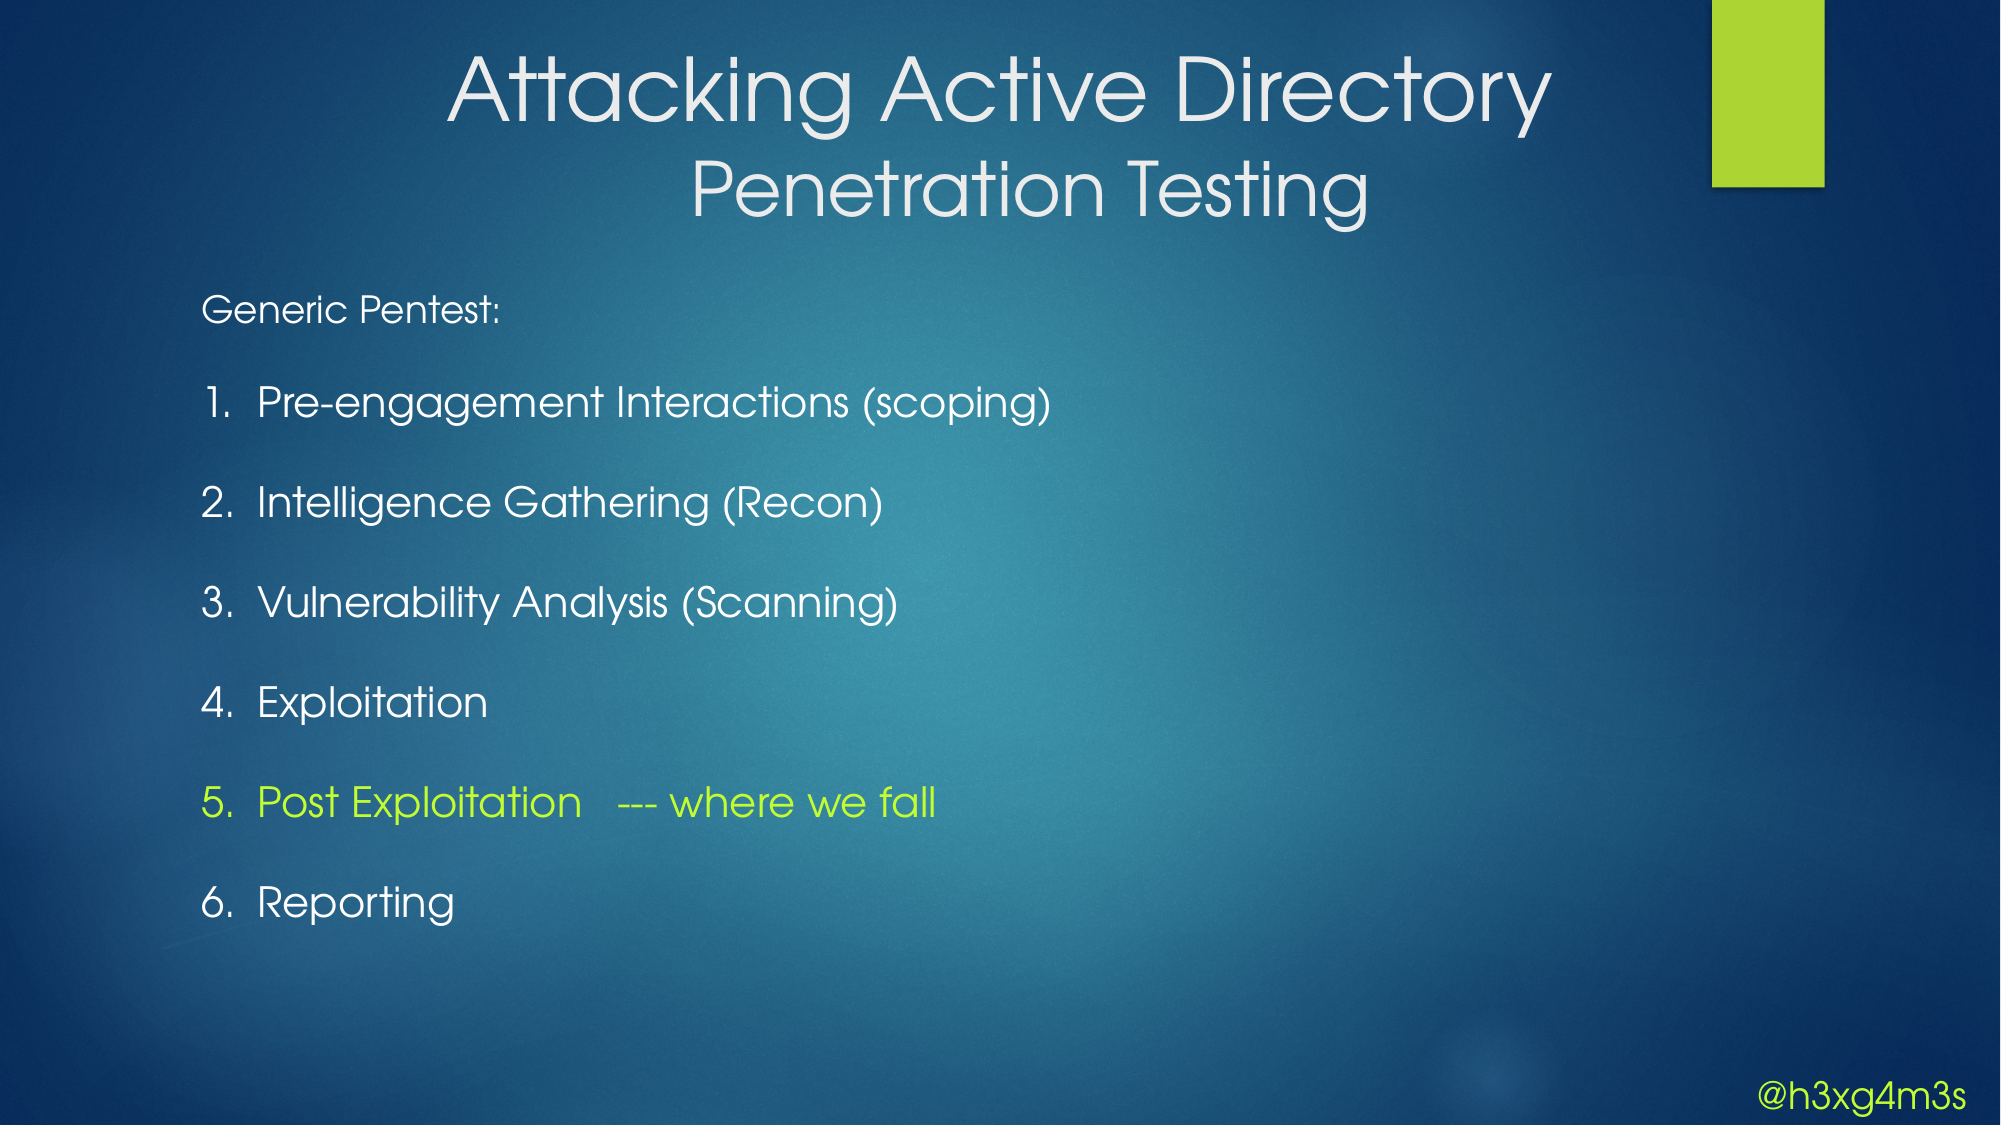

# Attacking Active Directory
Penetration Testing
Generic Pentest:

Pre-engagement Interactions (scoping)

Intelligence Gathering (Recon)

Vulnerability Analysis (Scanning)

Exploitation

Post Exploitation   --- where we fall

Reporting
@h3xg4m3s